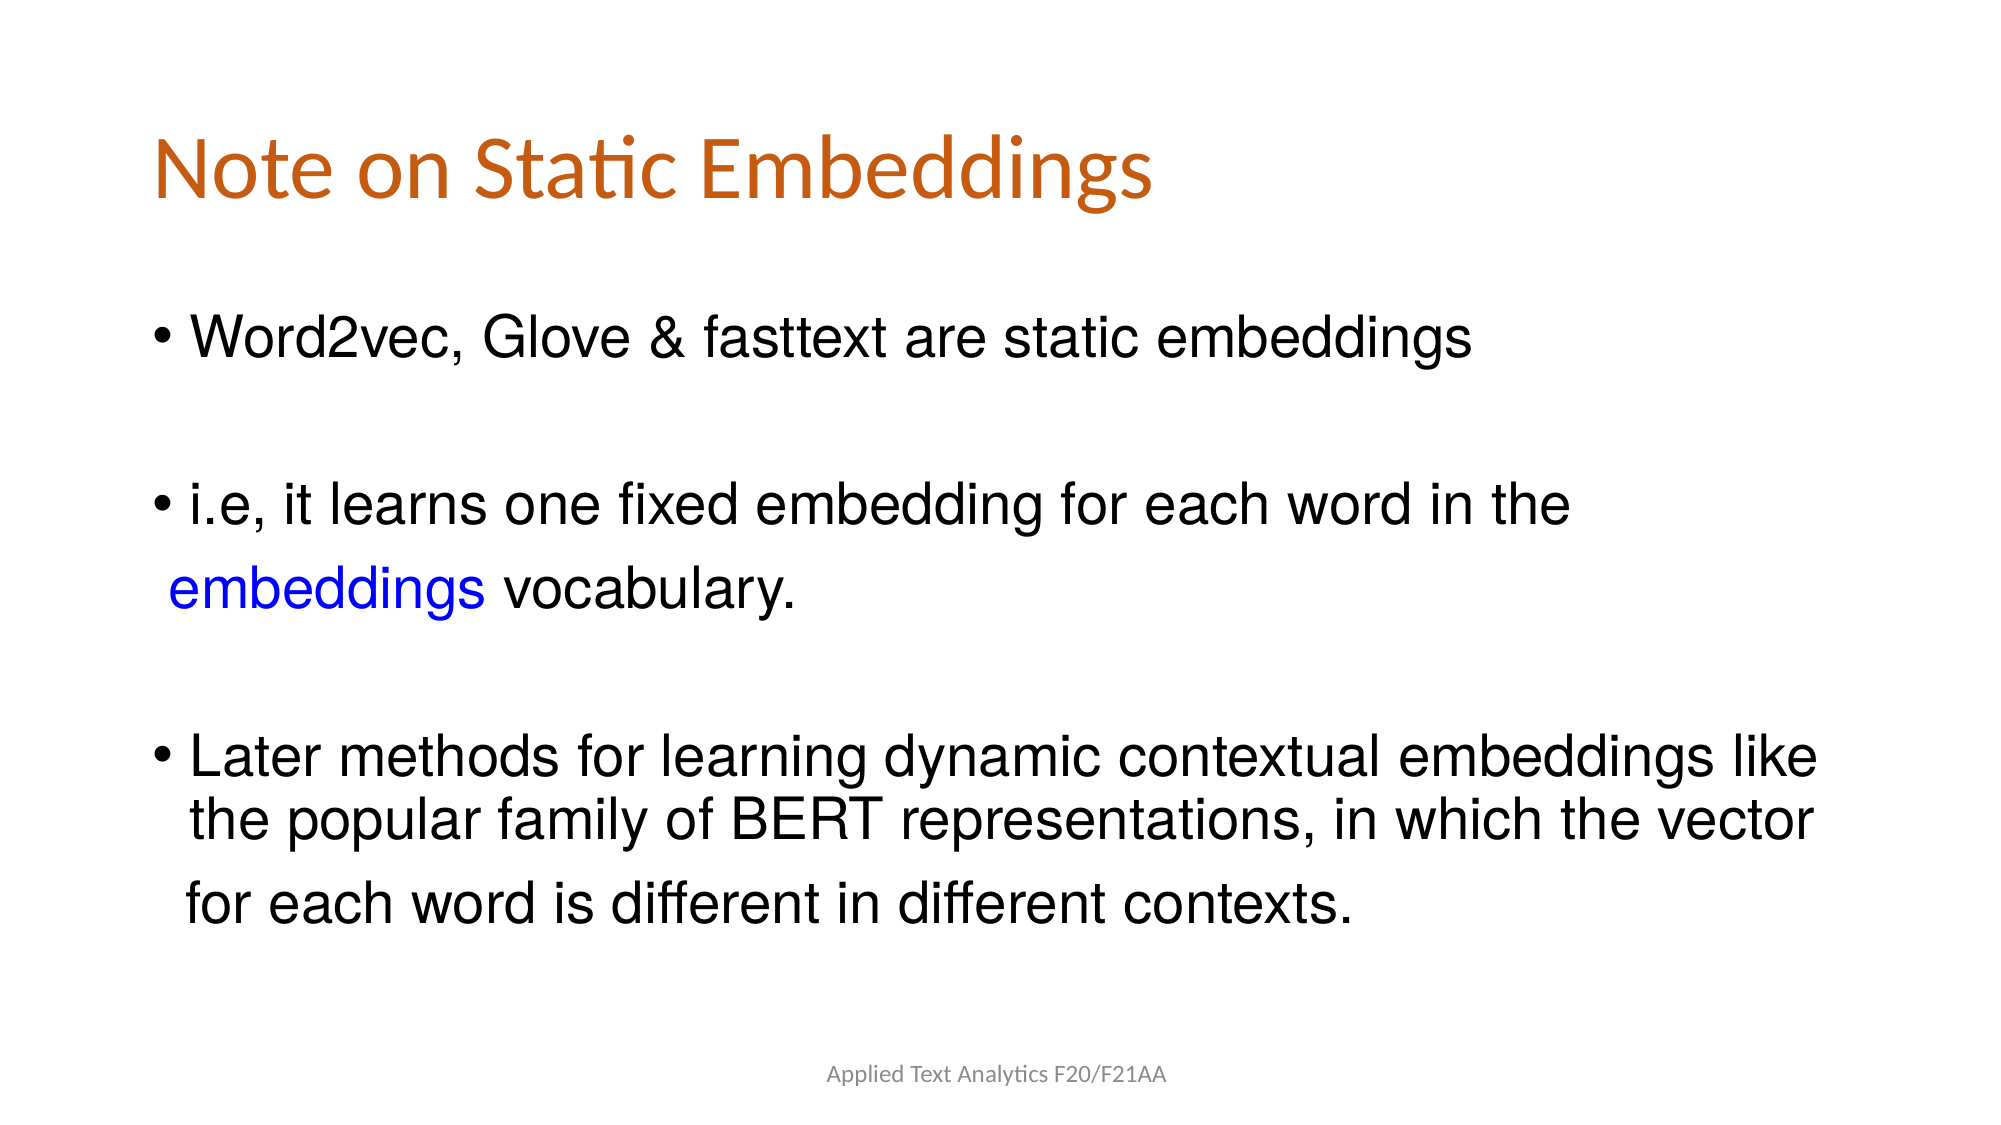

# Note on Static Embeddings
Word2vec, Glove & fasttext are static embeddings

i.e, it learns one fixed embedding for each word in the
 embeddings vocabulary.

Later methods for learning dynamic contextual embeddings like the popular family of BERT representations, in which the vector
  for each word is different in different contexts.

Applied Text Analytics F20/F21AA